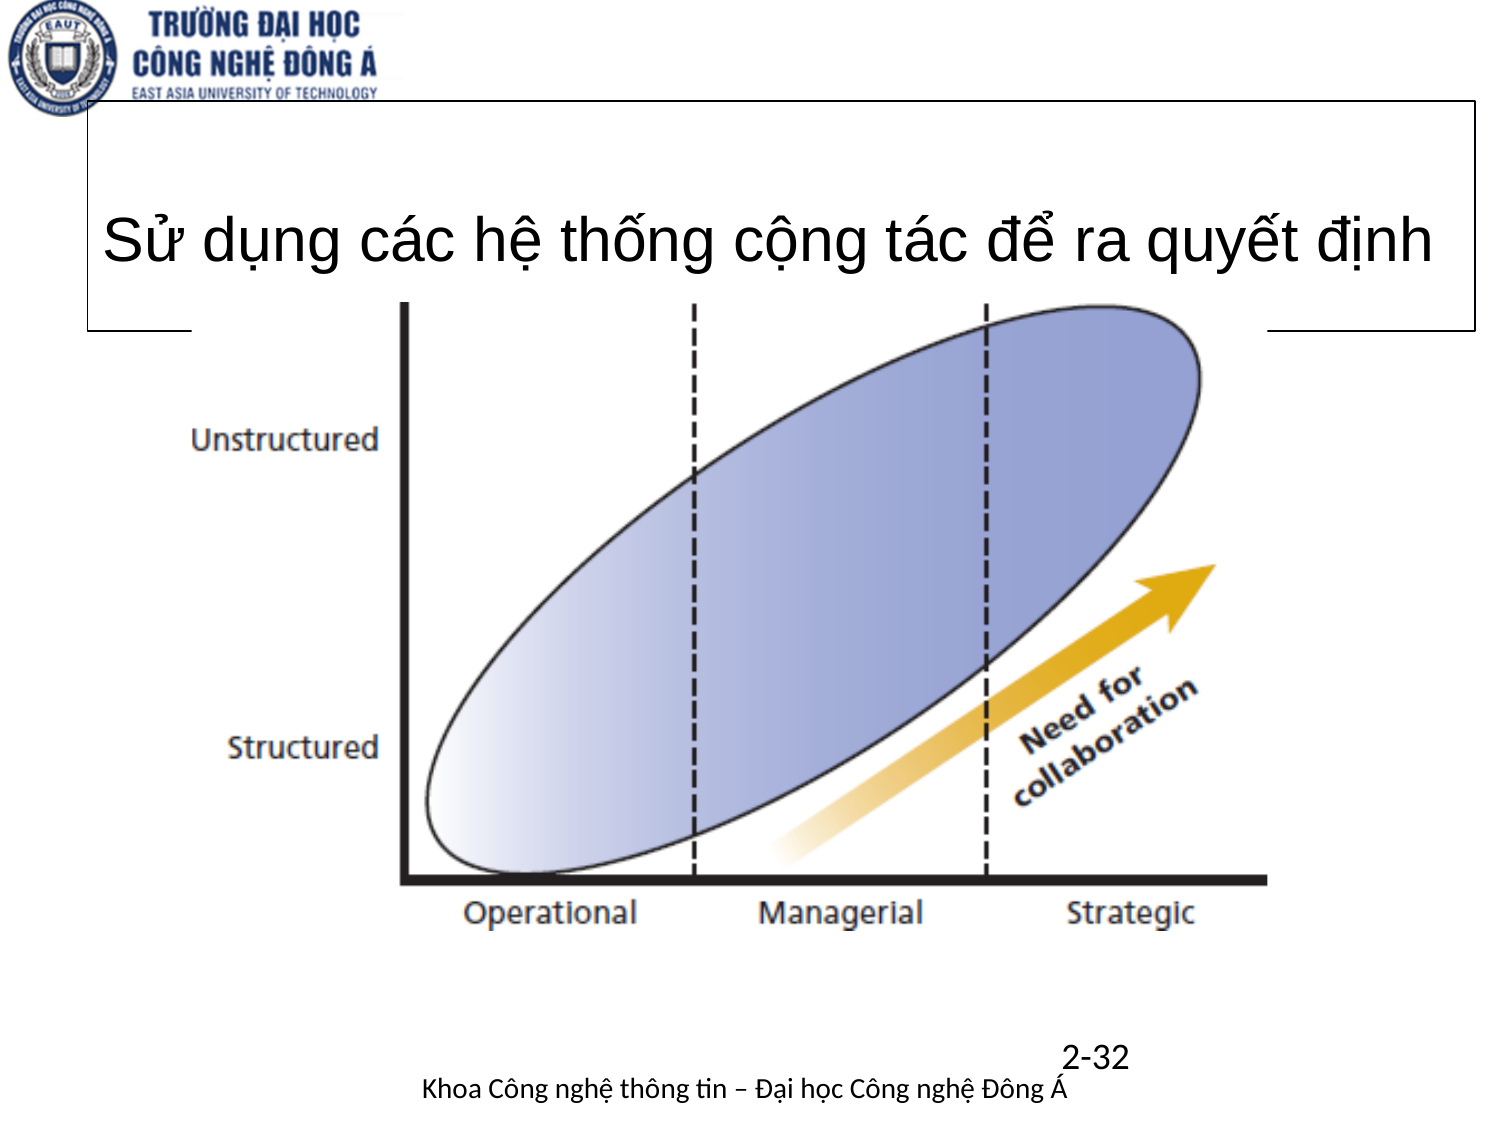

# Sử dụng các hệ thống cộng tác để ra quyết định

2-32